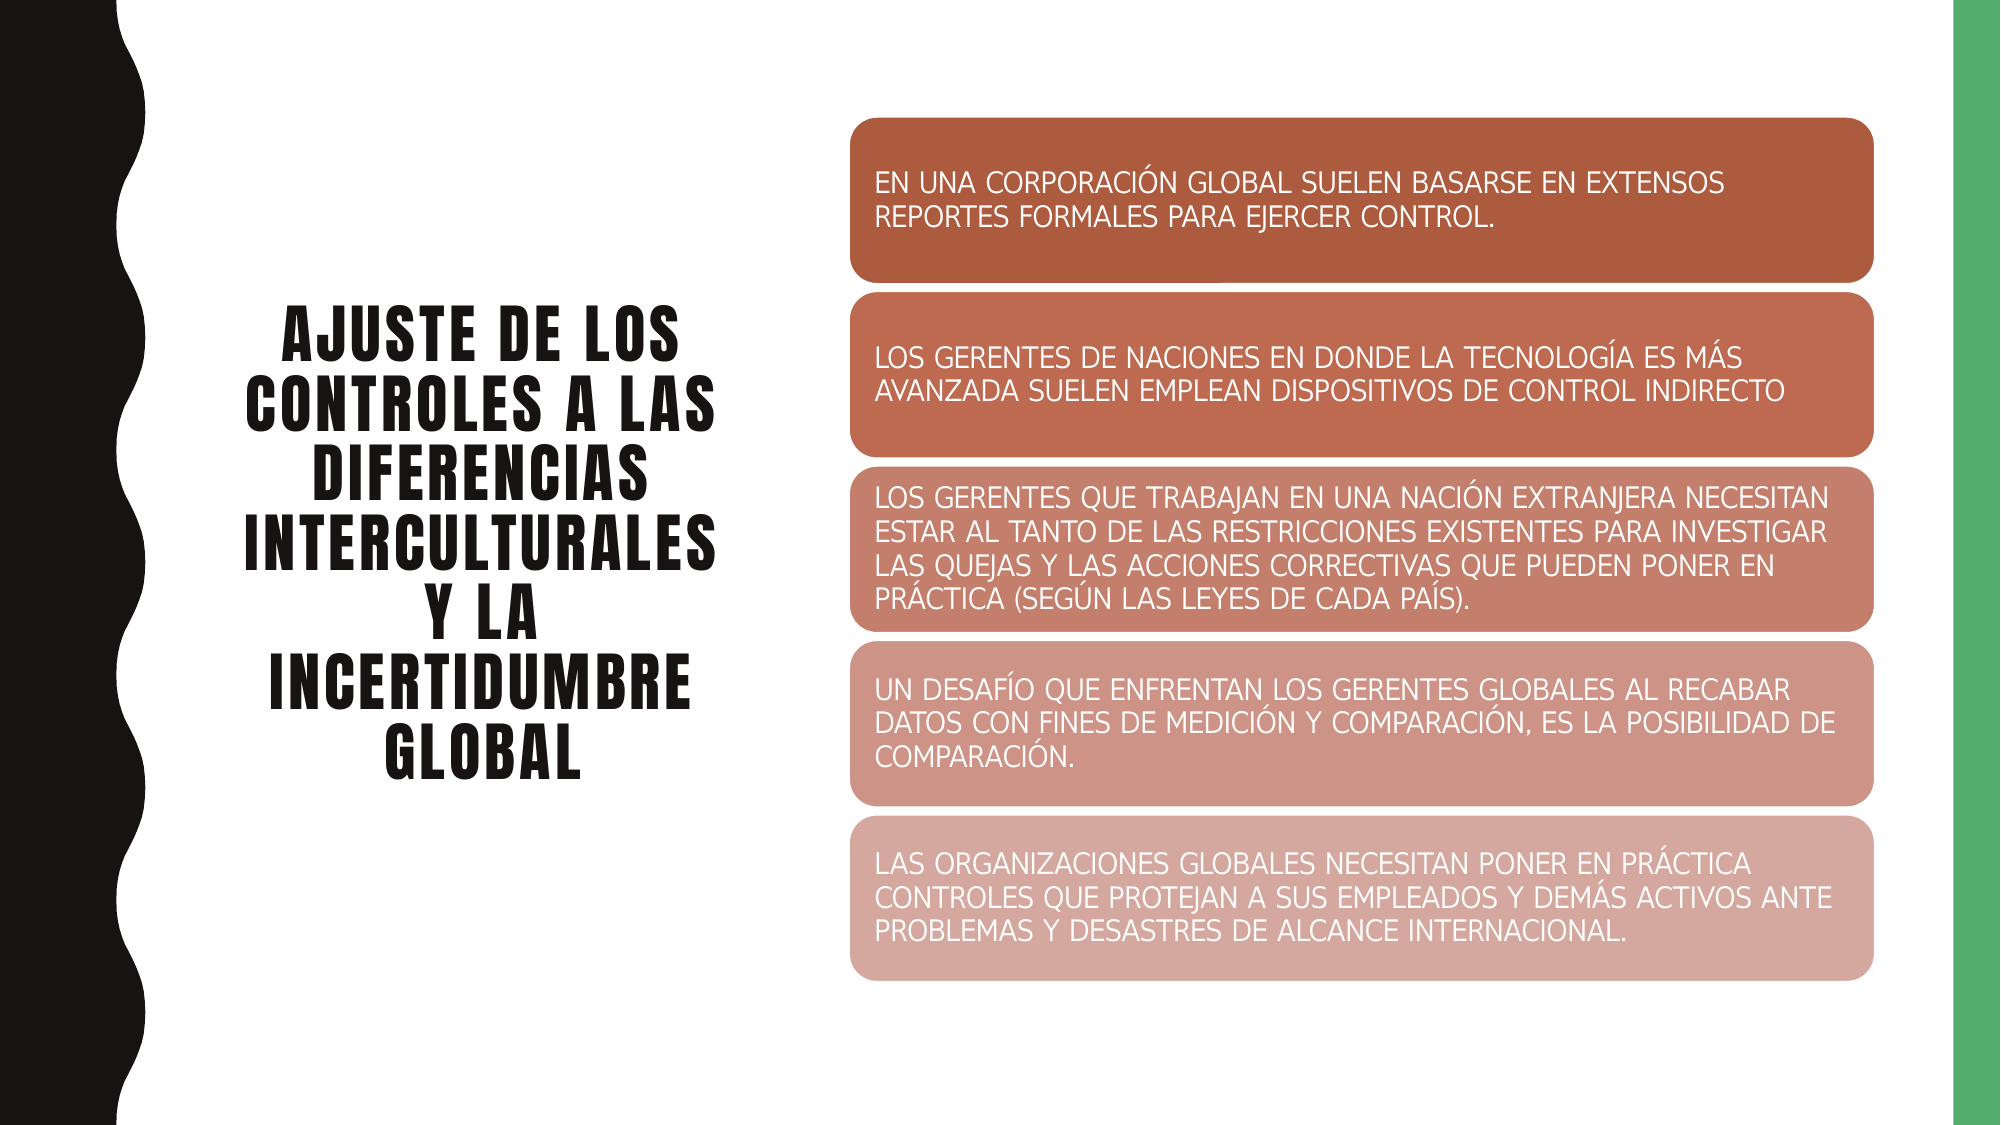

EN UNA CORPORACIÓN GLOBAL SUELEN BASARSE EN EXTENSOS REPORTES FORMALES PARA EJERCER CONTROL.
LOS GERENTES DE NACIONES EN DONDE LA TECNOLOGÍA ES MÁS AVANZADA SUELEN EMPLEAN DISPOSITIVOS DE CONTROL INDIRECTO
LOS GERENTES QUE TRABAJAN EN UNA NACIÓN EXTRANJERA NECESITAN ESTAR AL TANTO DE LAS RESTRICCIONES EXISTENTES PARA INVESTIGAR LAS QUEJAS Y LAS ACCIONES CORRECTIVAS QUE PUEDEN PONER EN PRÁCTICA (SEGÚN LAS LEYES DE CADA PAÍS).
UN DESAFÍO QUE ENFRENTAN LOS GERENTES GLOBALES AL RECABAR DATOS CON FINES DE MEDICIÓN Y COMPARACIÓN, ES LA POSIBILIDAD DE COMPARACIÓN.
LAS ORGANIZACIONES GLOBALES NECESITAN PONER EN PRÁCTICA CONTROLES QUE PROTEJAN A SUS EMPLEADOS Y DEMÁS ACTIVOS ANTE PROBLEMAS Y DESASTRES DE ALCANCE INTERNACIONAL.
# Ajuste de los controles a las diferencias interculturales y la incertidumbre global